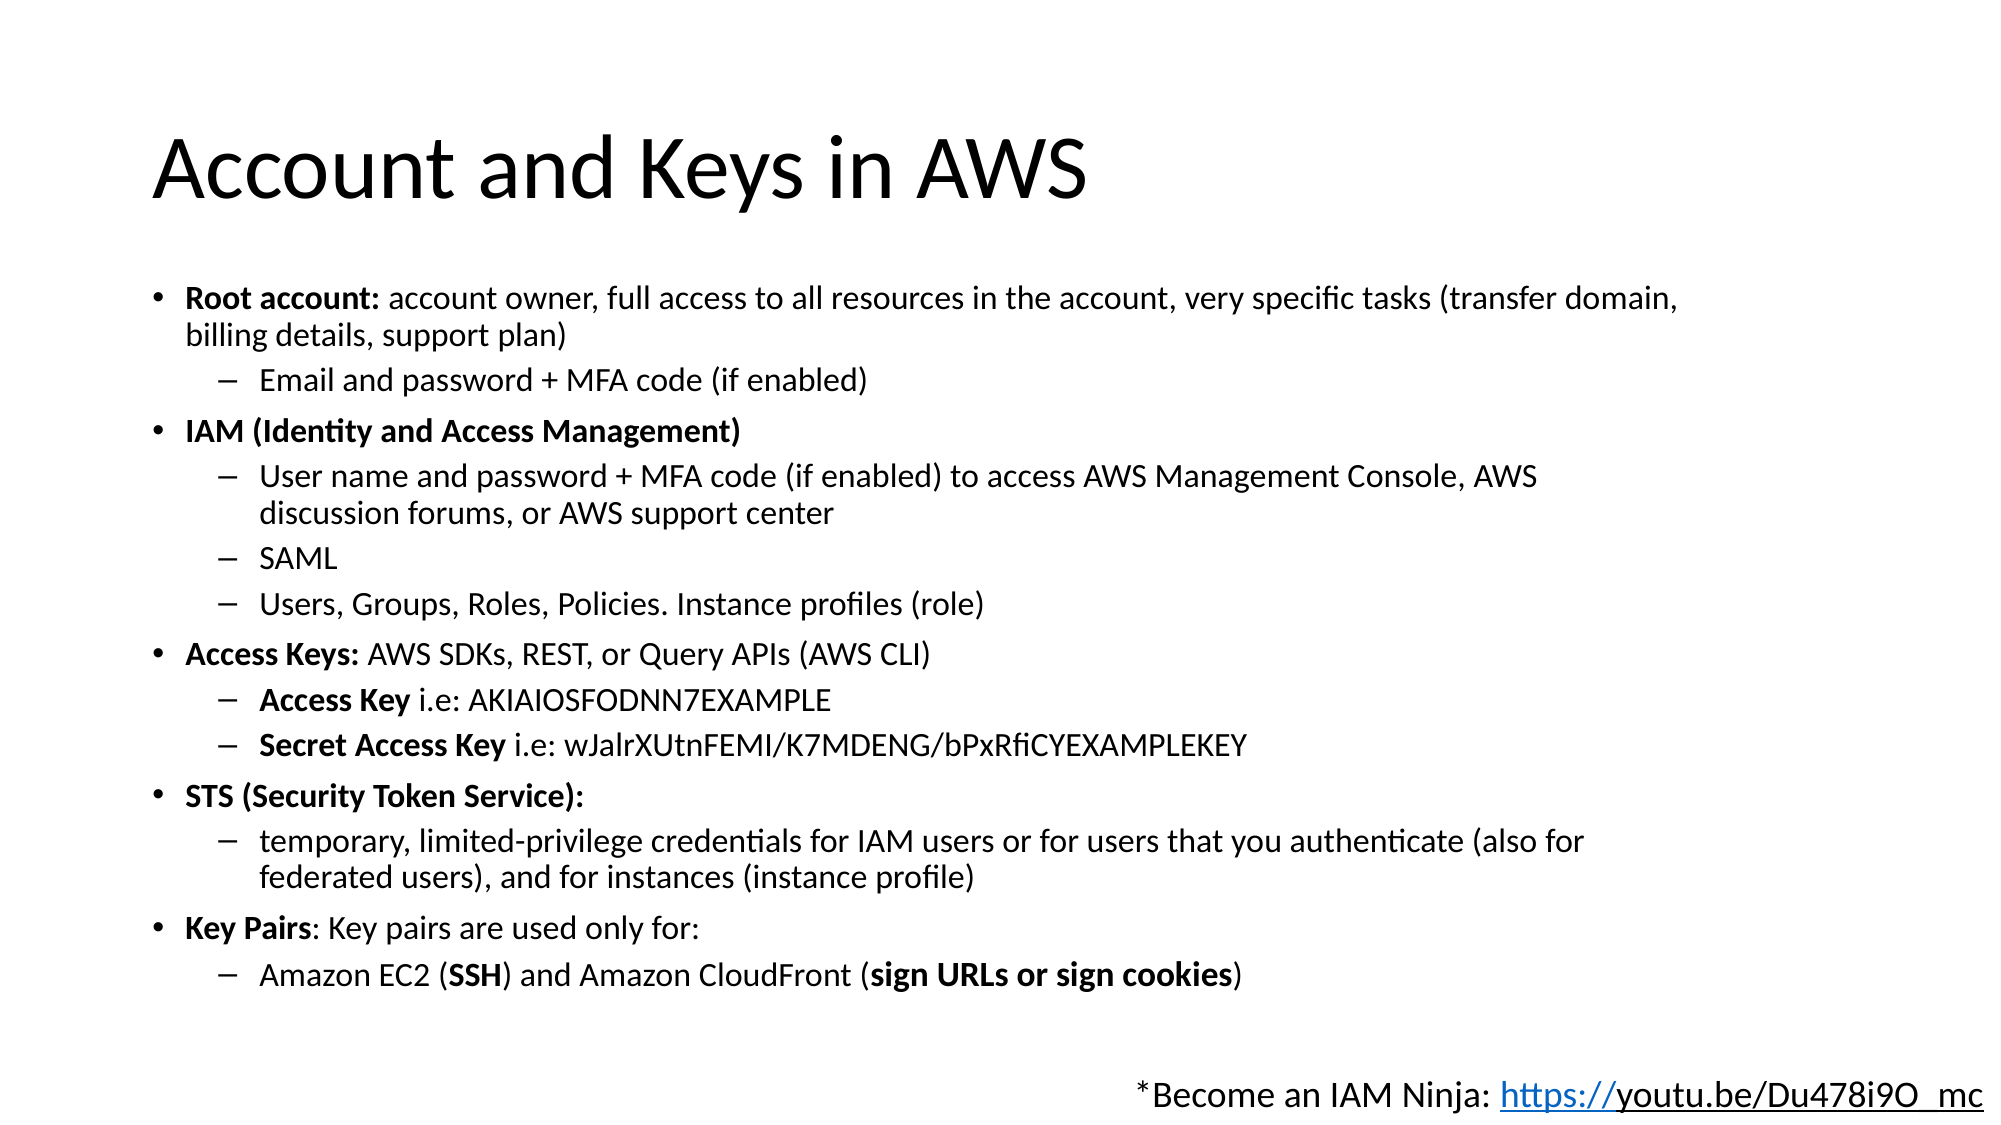

# Account and Keys in AWS
Root account: account owner, full access to all resources in the account, very specific tasks (transfer domain, billing details, support plan)
Email and password + MFA code (if enabled)
IAM (Identity and Access Management)
User name and password + MFA code (if enabled) to access AWS Management Console, AWS discussion forums, or AWS support center
SAML
Users, Groups, Roles, Policies. Instance profiles (role)
Access Keys: AWS SDKs, REST, or Query APIs (AWS CLI)
Access Key i.e: AKIAIOSFODNN7EXAMPLE
Secret Access Key i.e: wJalrXUtnFEMI/K7MDENG/bPxRfiCYEXAMPLEKEY
STS (Security Token Service):
temporary, limited-privilege credentials for IAM users or for users that you authenticate (also for federated users), and for instances (instance profile)
Key Pairs: Key pairs are used only for:
Amazon EC2 (SSH) and Amazon CloudFront (sign URLs or sign cookies)

*Become an IAM Ninja: https://youtu.be/Du478i9O_mc